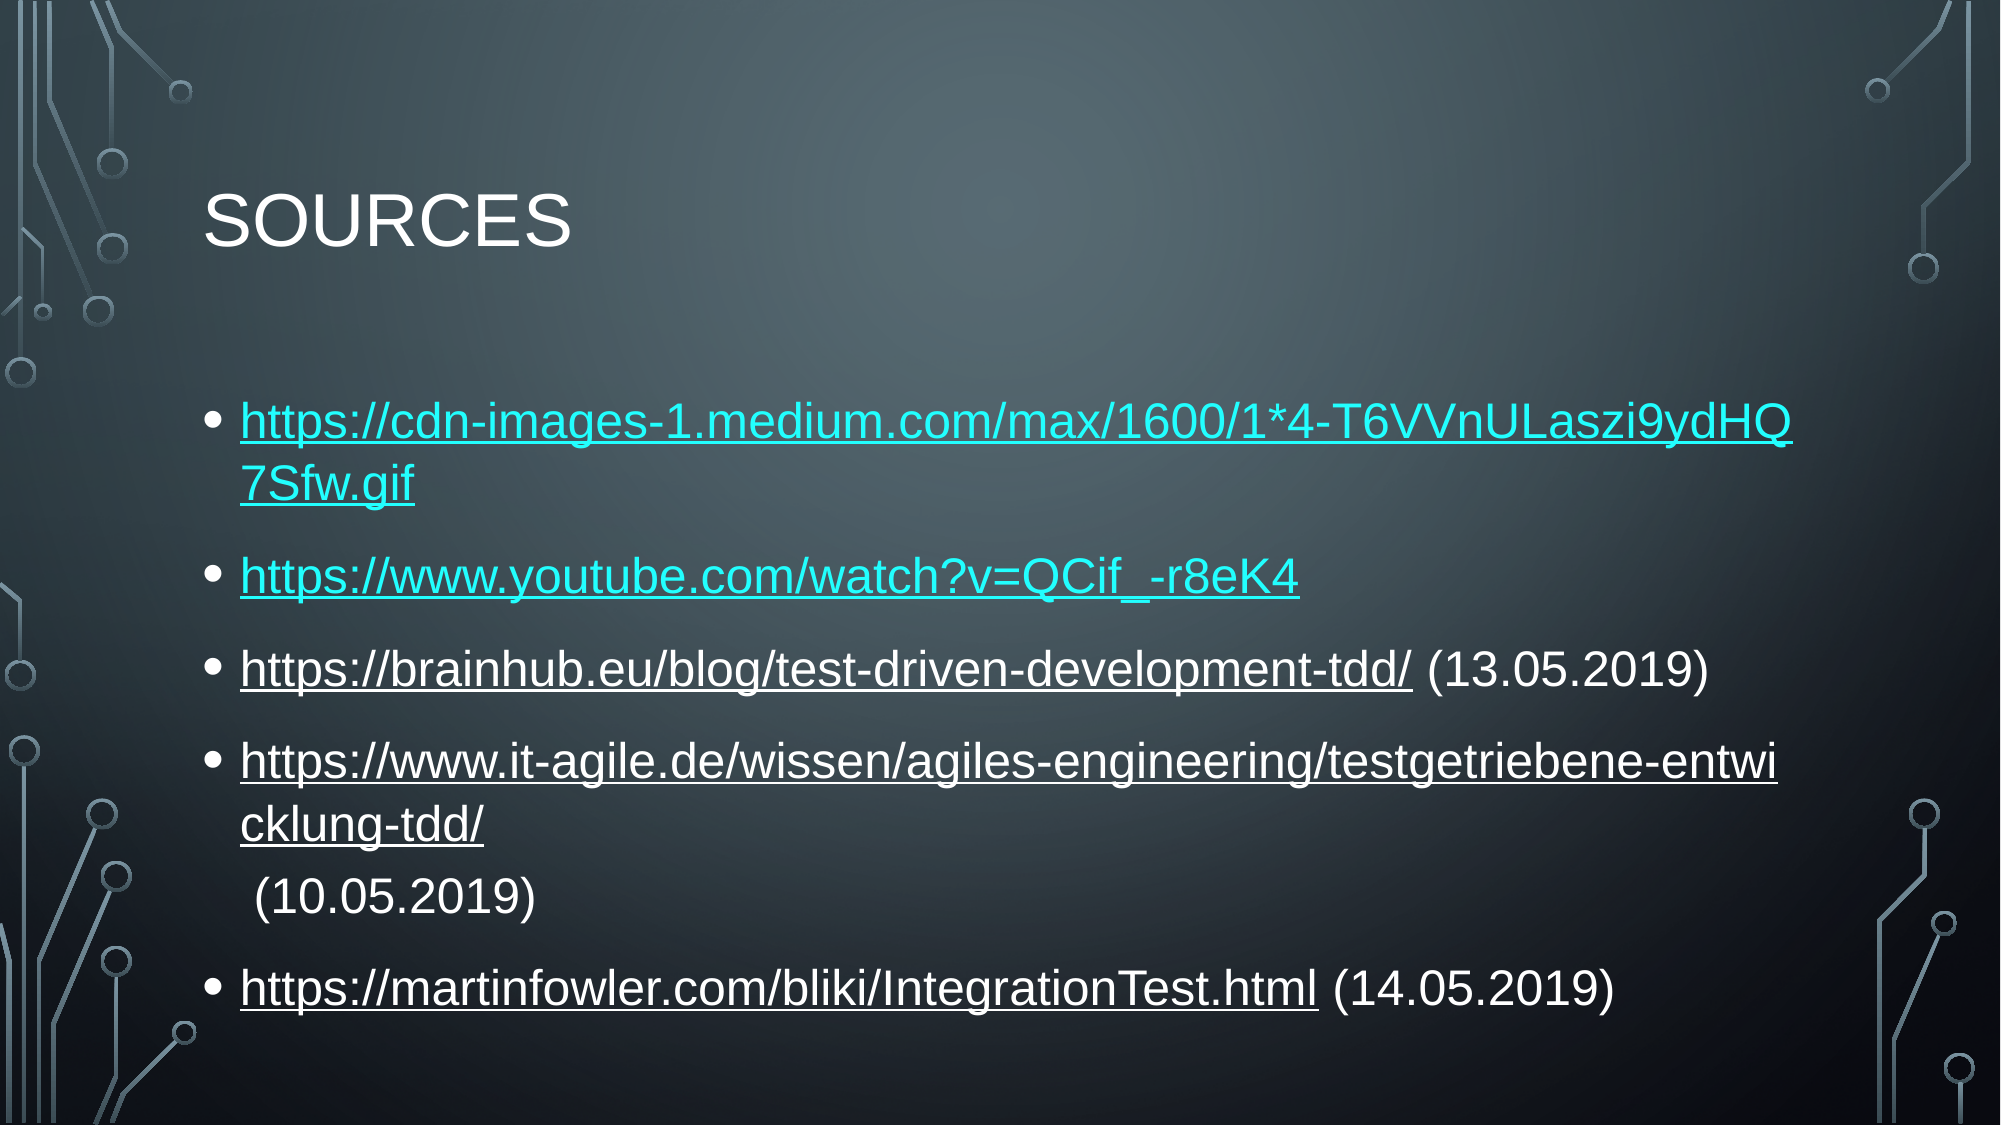

# Sources
https://cdn-images-1.medium.com/max/1600/1*4-T6VVnULaszi9ydHQ7Sfw.gif
https://www.youtube.com/watch?v=QCif_-r8eK4
https://brainhub.eu/blog/test-driven-development-tdd/ (13.05.2019)
https://www.it-agile.de/wissen/agiles-engineering/testgetriebene-entwicklung-tdd/ (10.05.2019)
https://martinfowler.com/bliki/IntegrationTest.html (14.05.2019)